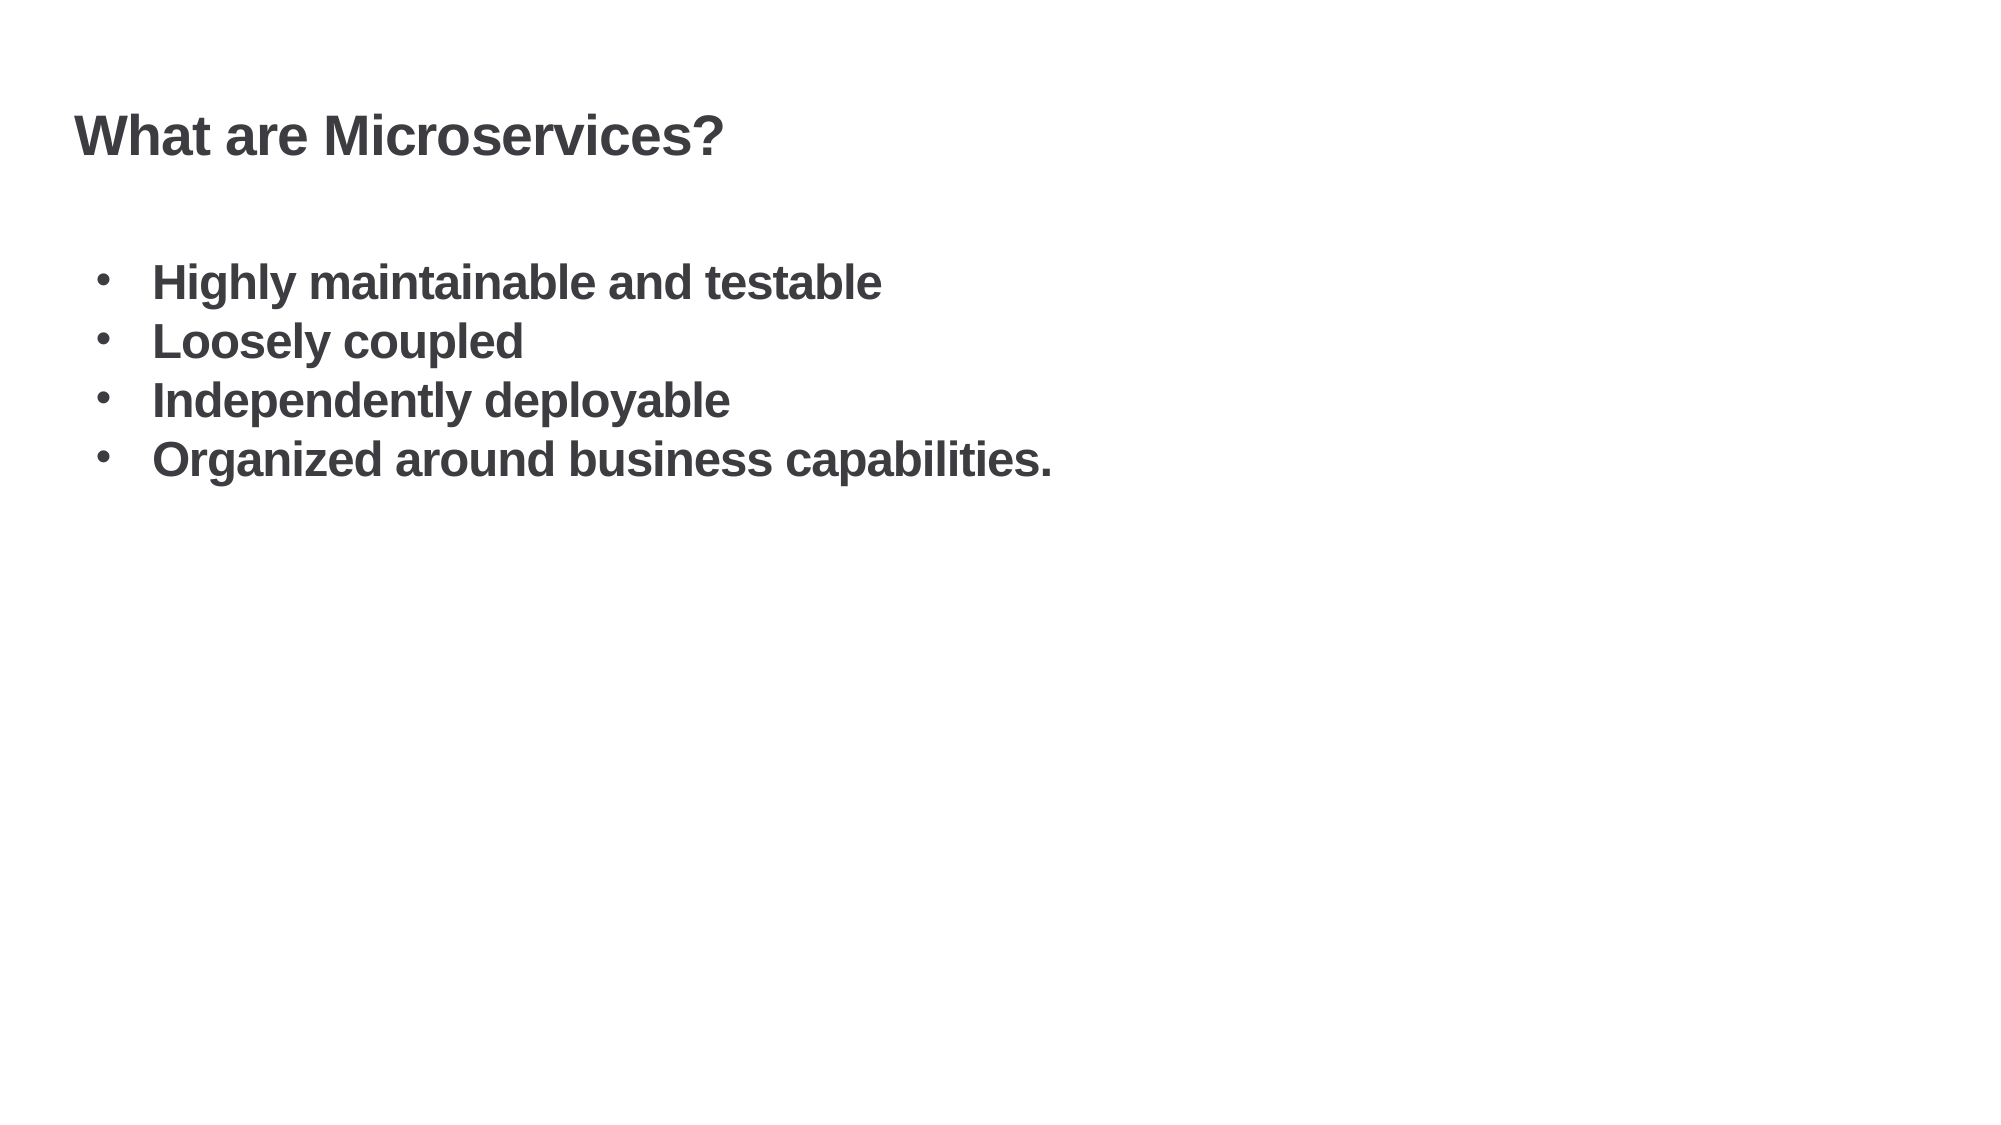

# What are Microservices?
Highly maintainable and testable
Loosely coupled
Independently deployable
Organized around business capabilities.